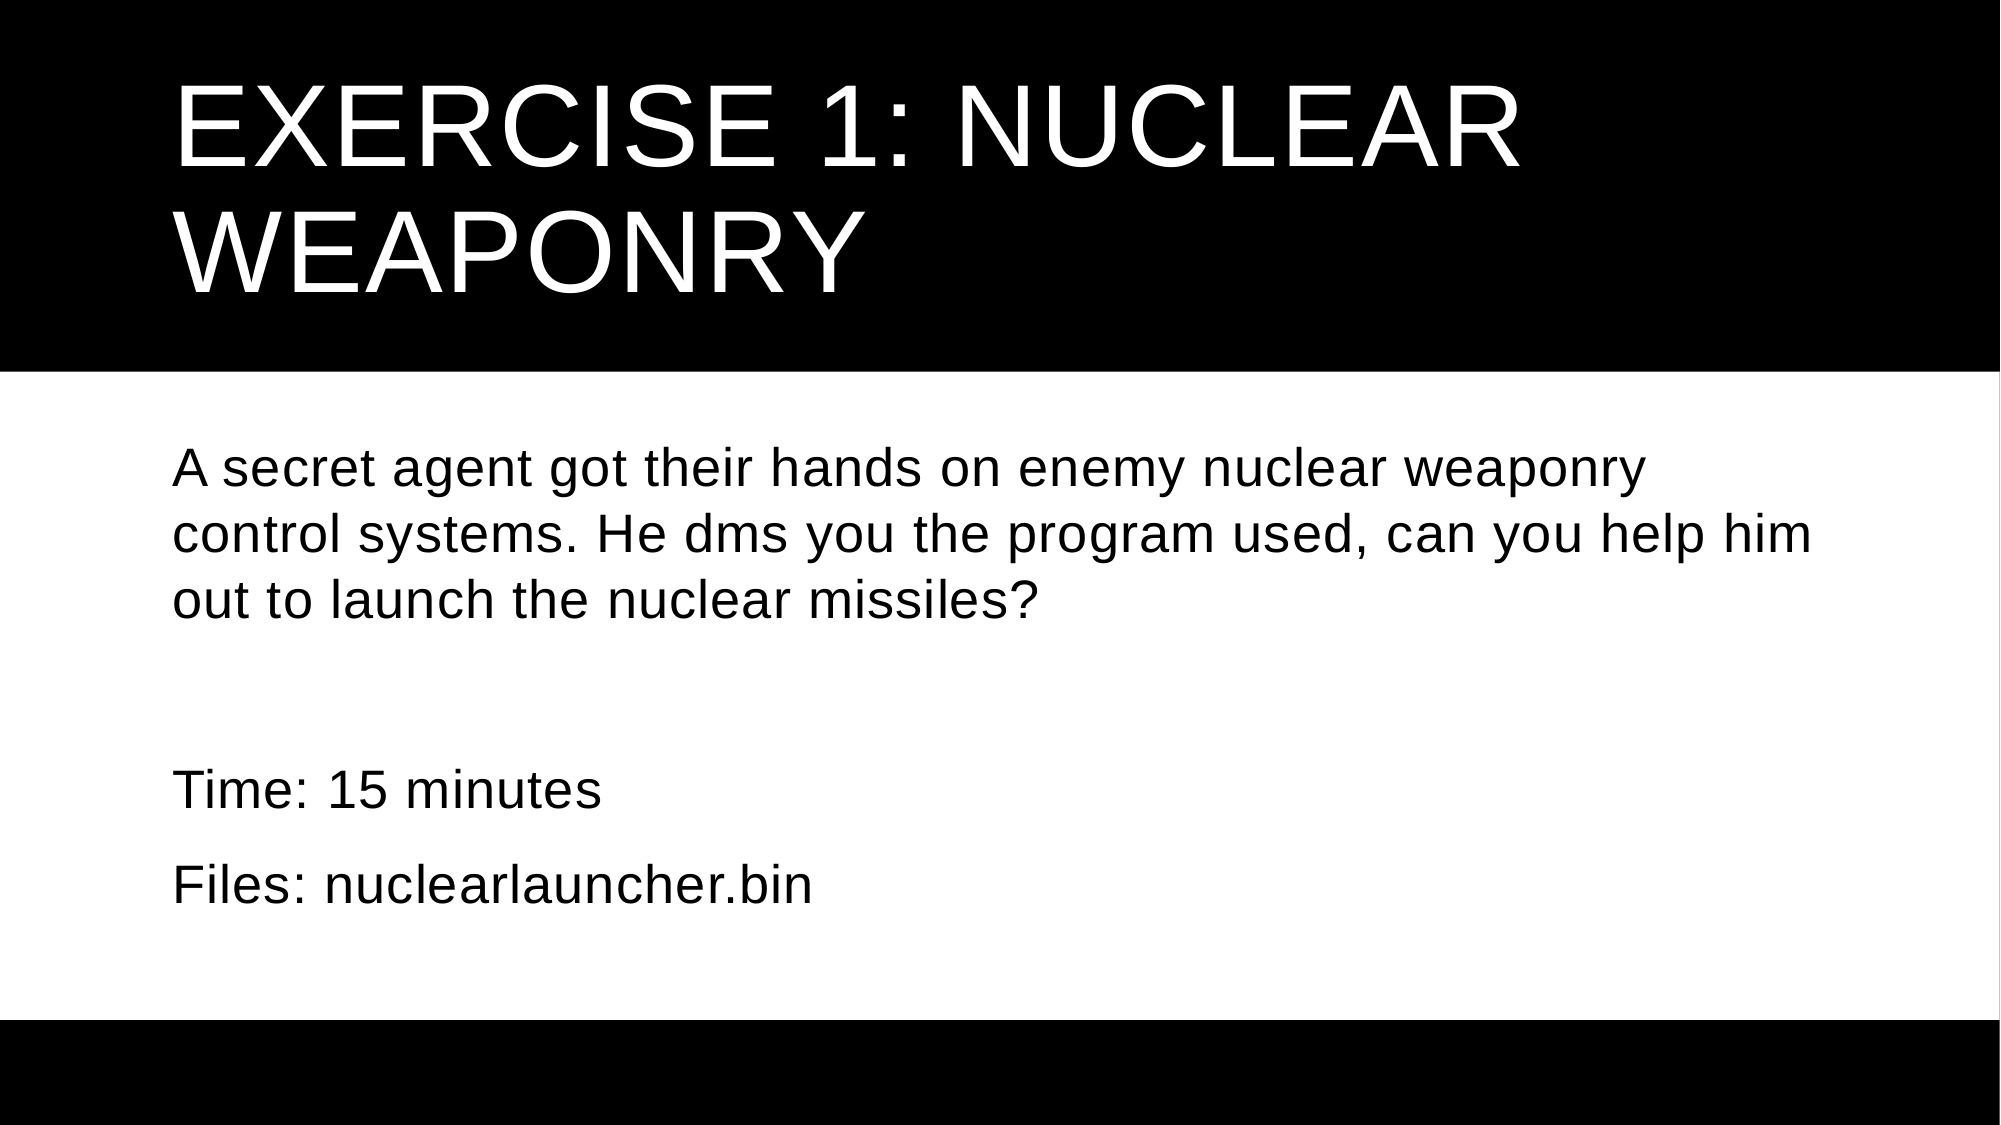

# Exercise 1: Nuclear weaponry

A secret agent got their hands on enemy nuclear weaponry control systems. He dms you the program used, can you help him out to launch the nuclear missiles?

Time: 15 minutes
Files: nuclearlauncher.bin